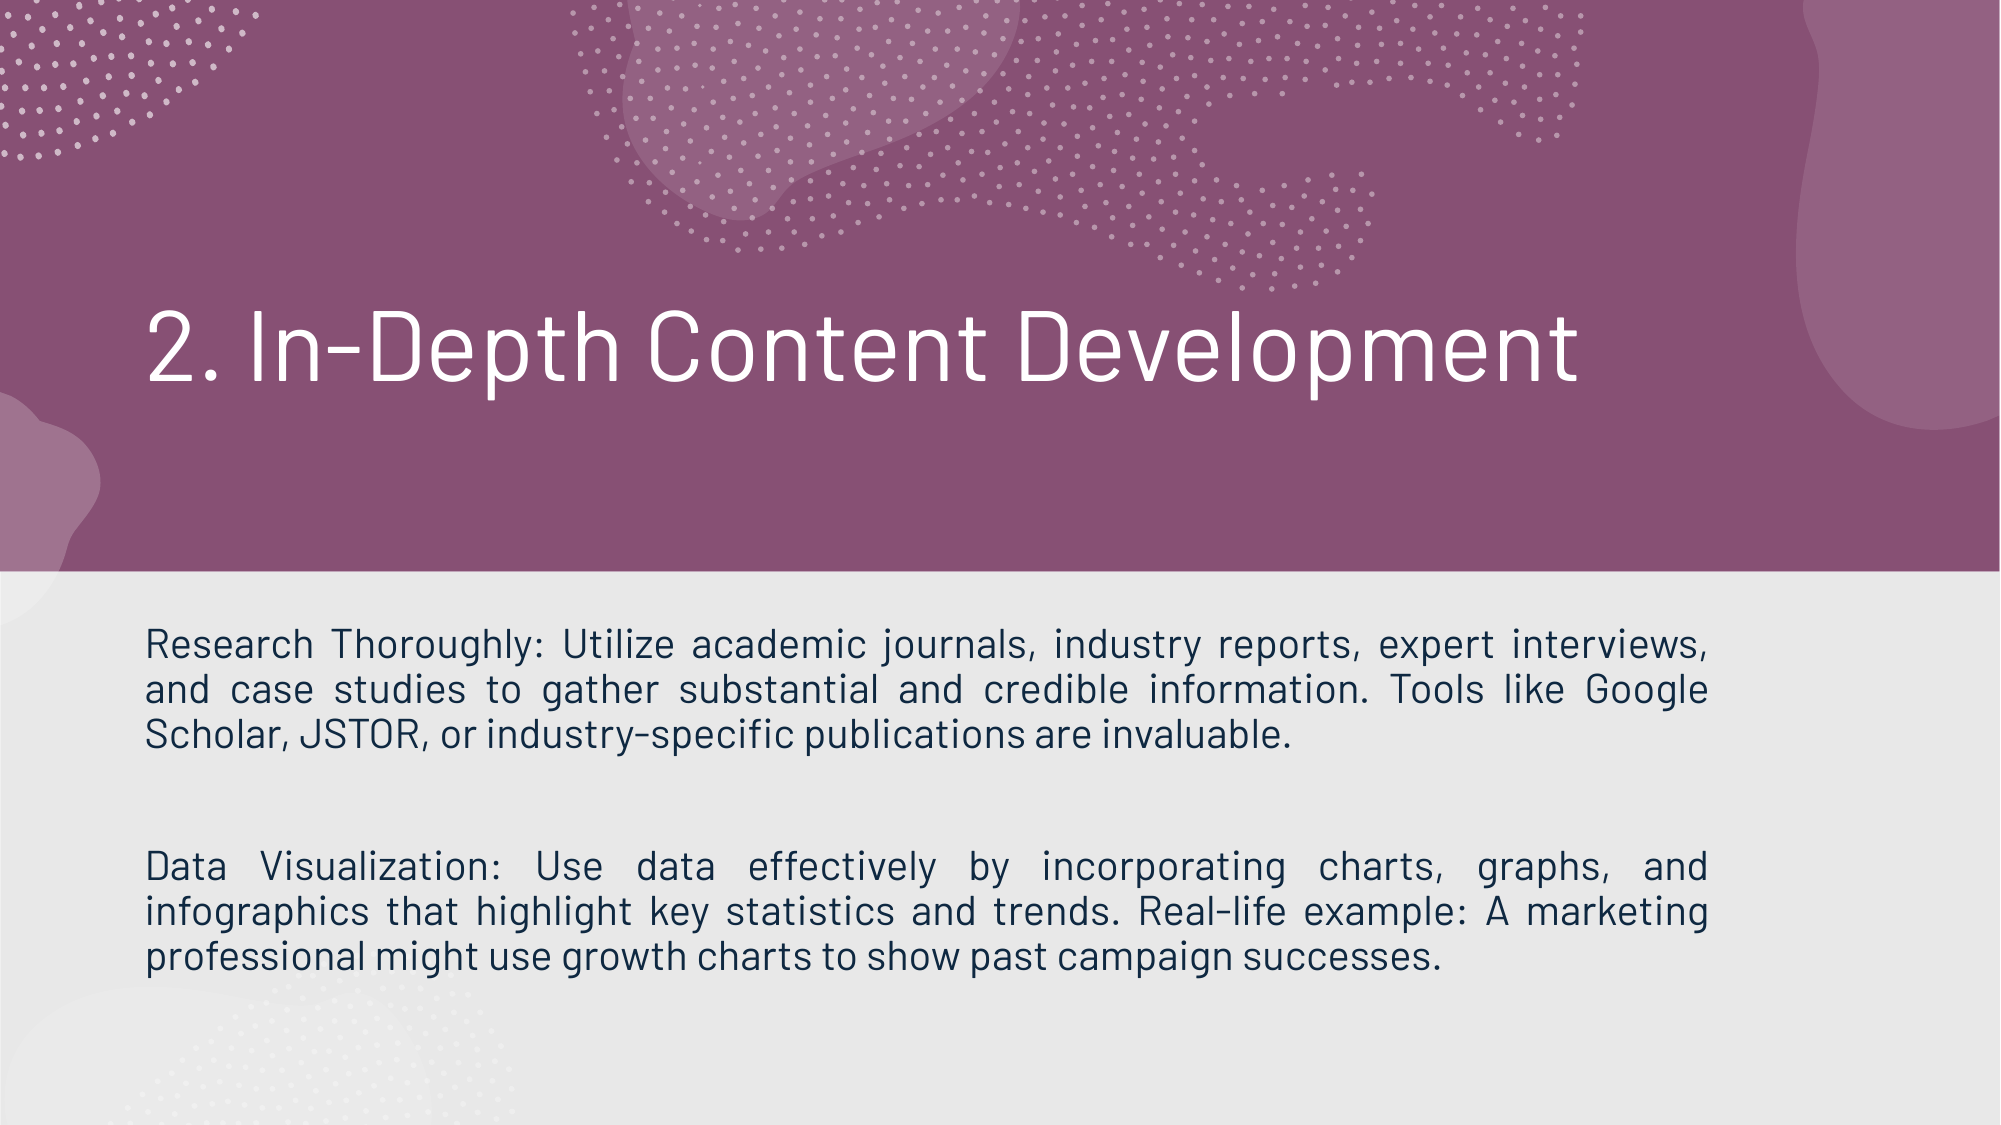

# 2. In-Depth Content Development
Research Thoroughly: Utilize academic journals, industry reports, expert interviews, and case studies to gather substantial and credible information. Tools like Google Scholar, JSTOR, or industry-specific publications are invaluable.

Data Visualization: Use data effectively by incorporating charts, graphs, and infographics that highlight key statistics and trends. Real-life example: A marketing professional might use growth charts to show past campaign successes.